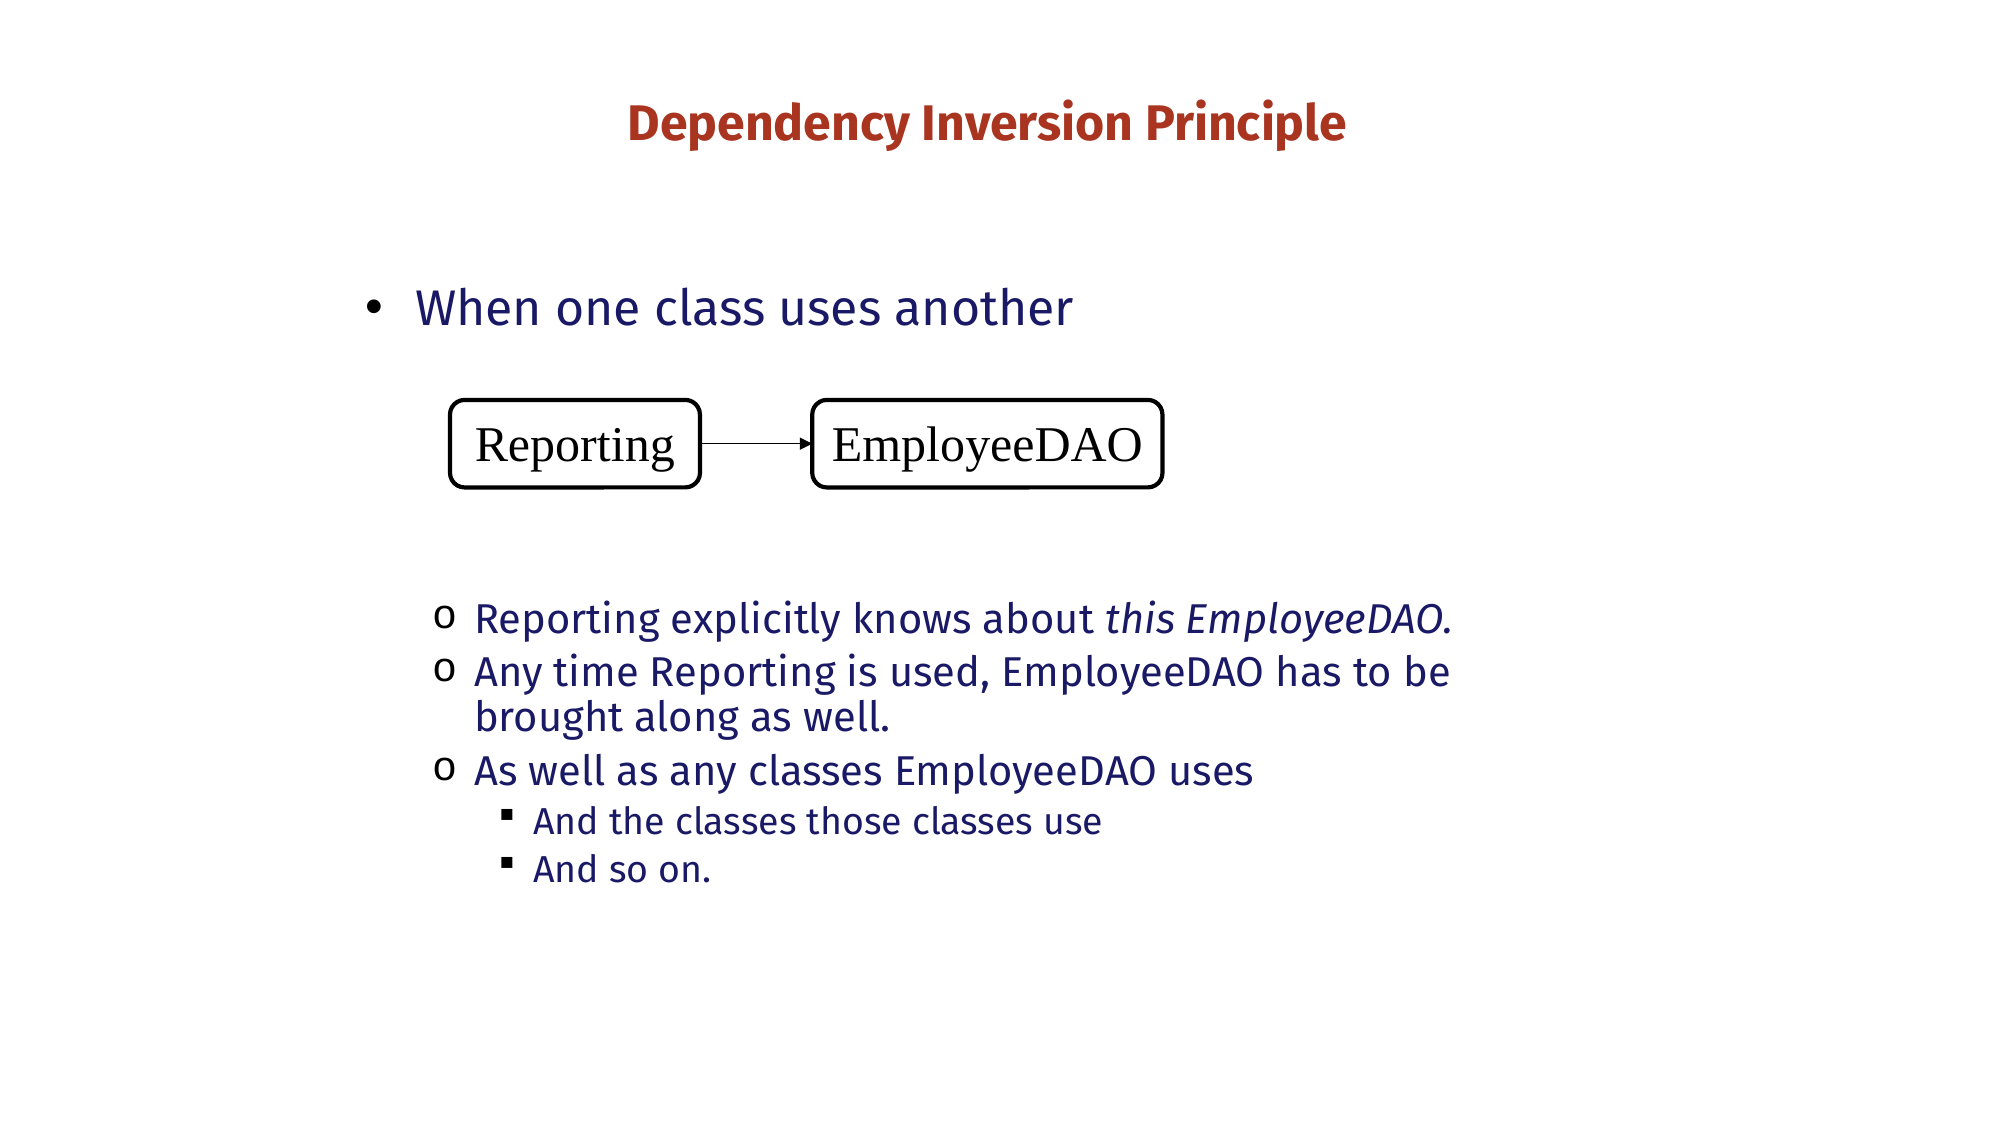

Dependency Inversion Principle
When one class uses another

Reporting explicitly knows about this EmployeeDAO.
Any time Reporting is used, EmployeeDAO has to be brought along as well.
As well as any classes EmployeeDAO uses
And the classes those classes use
And so on.
Reporting
EmployeeDAO